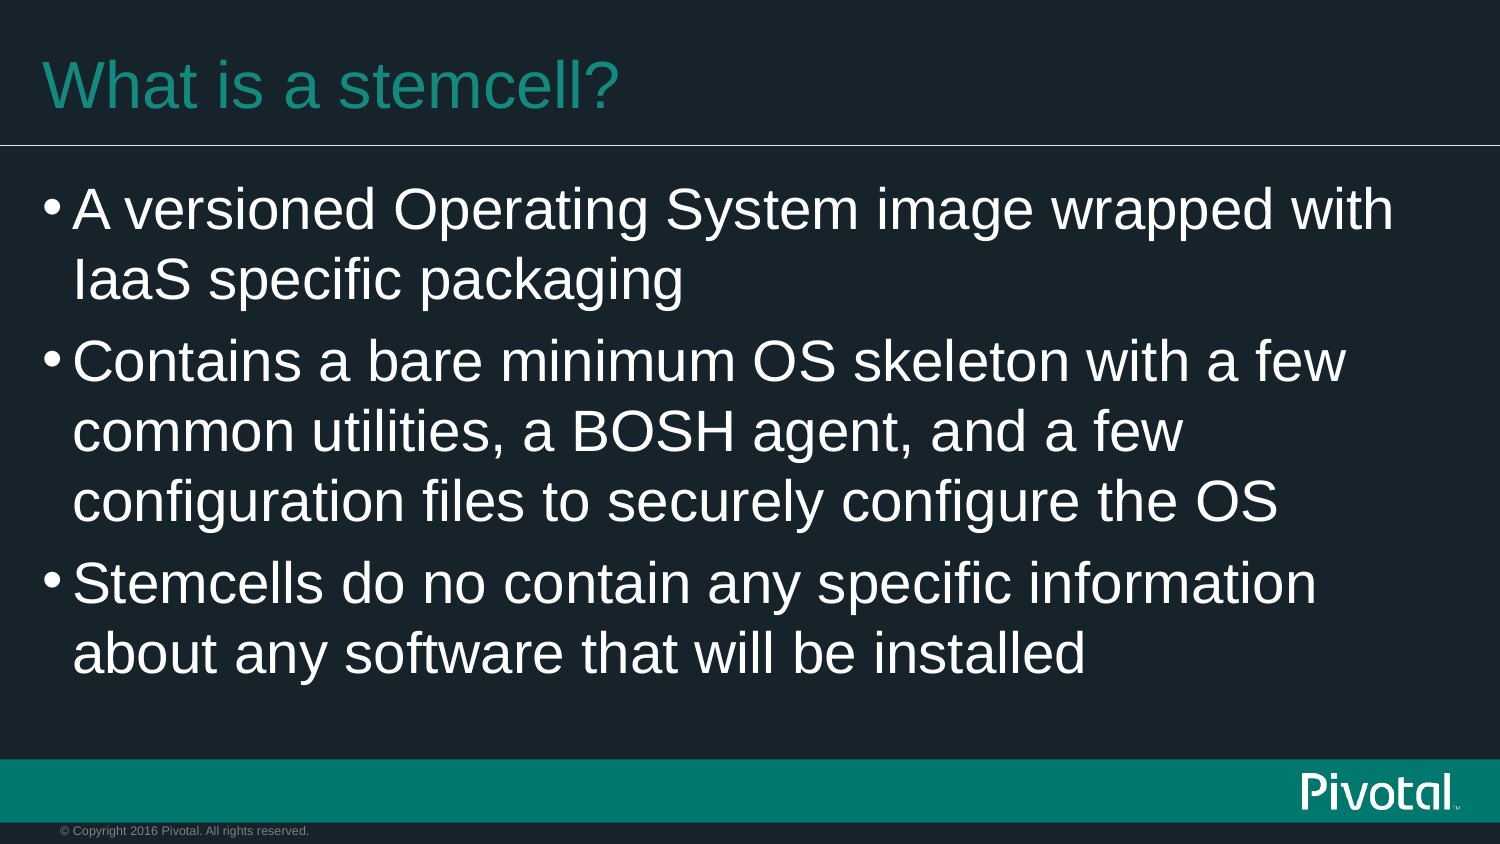

# What is a stemcell?
A versioned Operating System image wrapped with IaaS specific packaging
Contains a bare minimum OS skeleton with a few common utilities, a BOSH agent, and a few configuration files to securely configure the OS
Stemcells do no contain any specific information about any software that will be installed